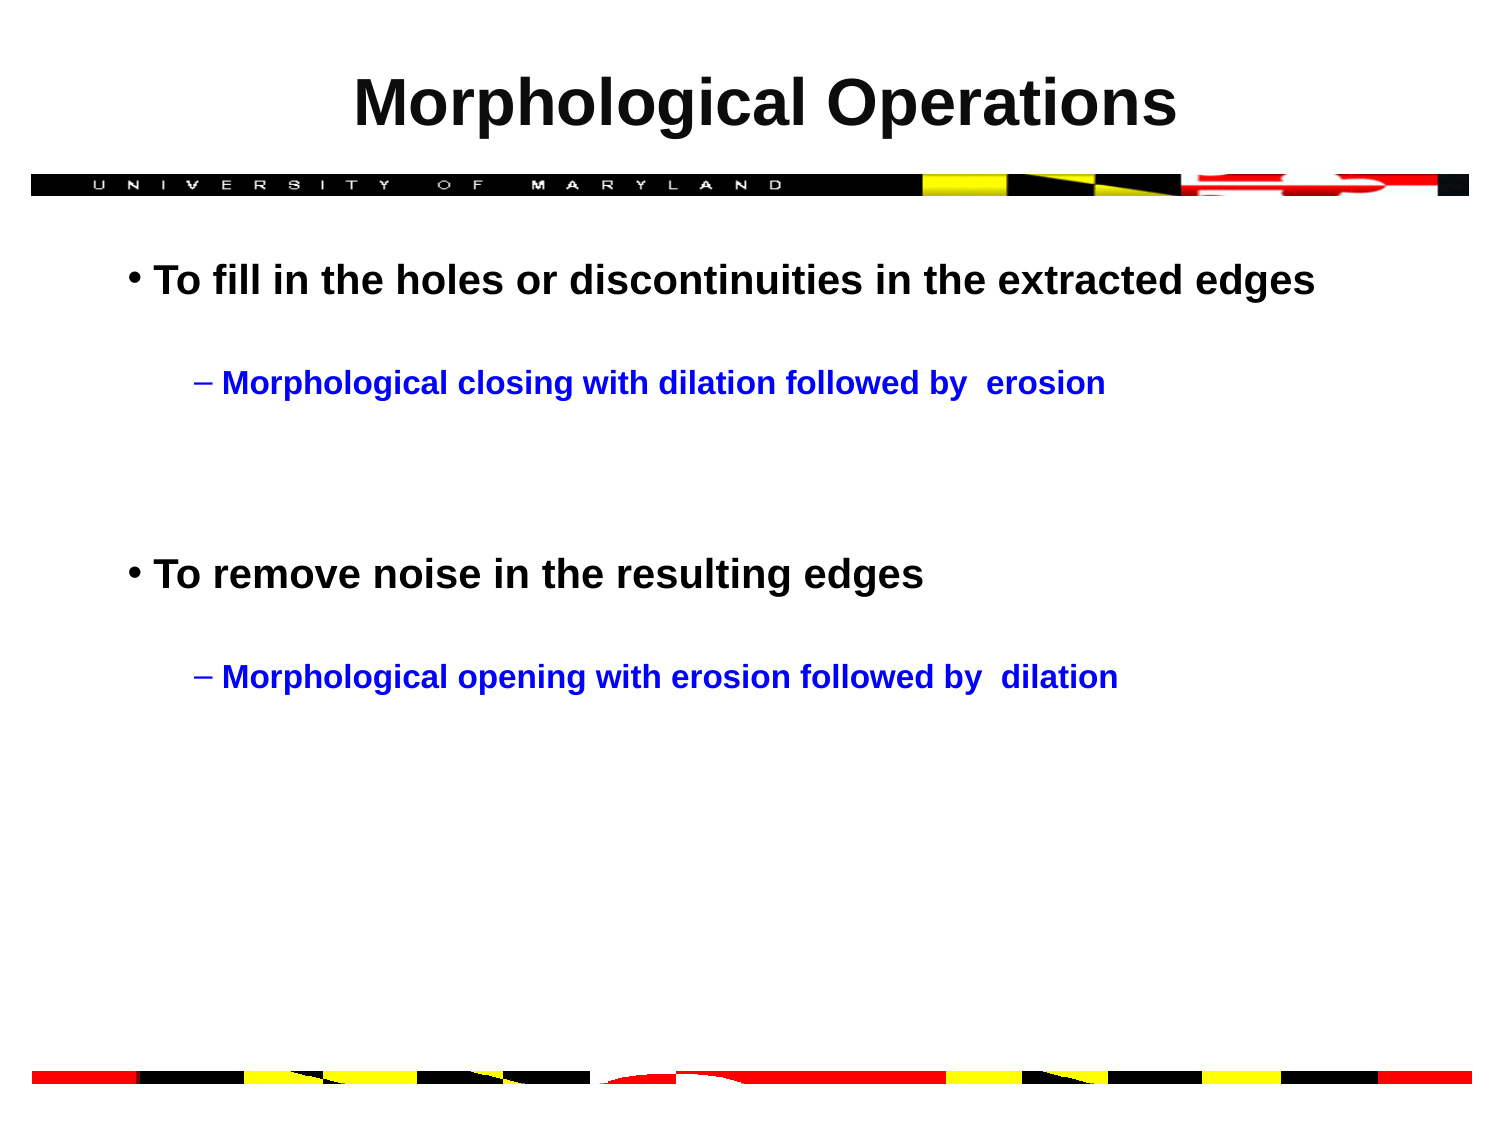

# Morphological Operations
 To fill in the holes or discontinuities in the extracted edges
 Morphological closing with dilation followed by  erosion

 To remove noise in the resulting edges
 Morphological opening with erosion followed by  dilation